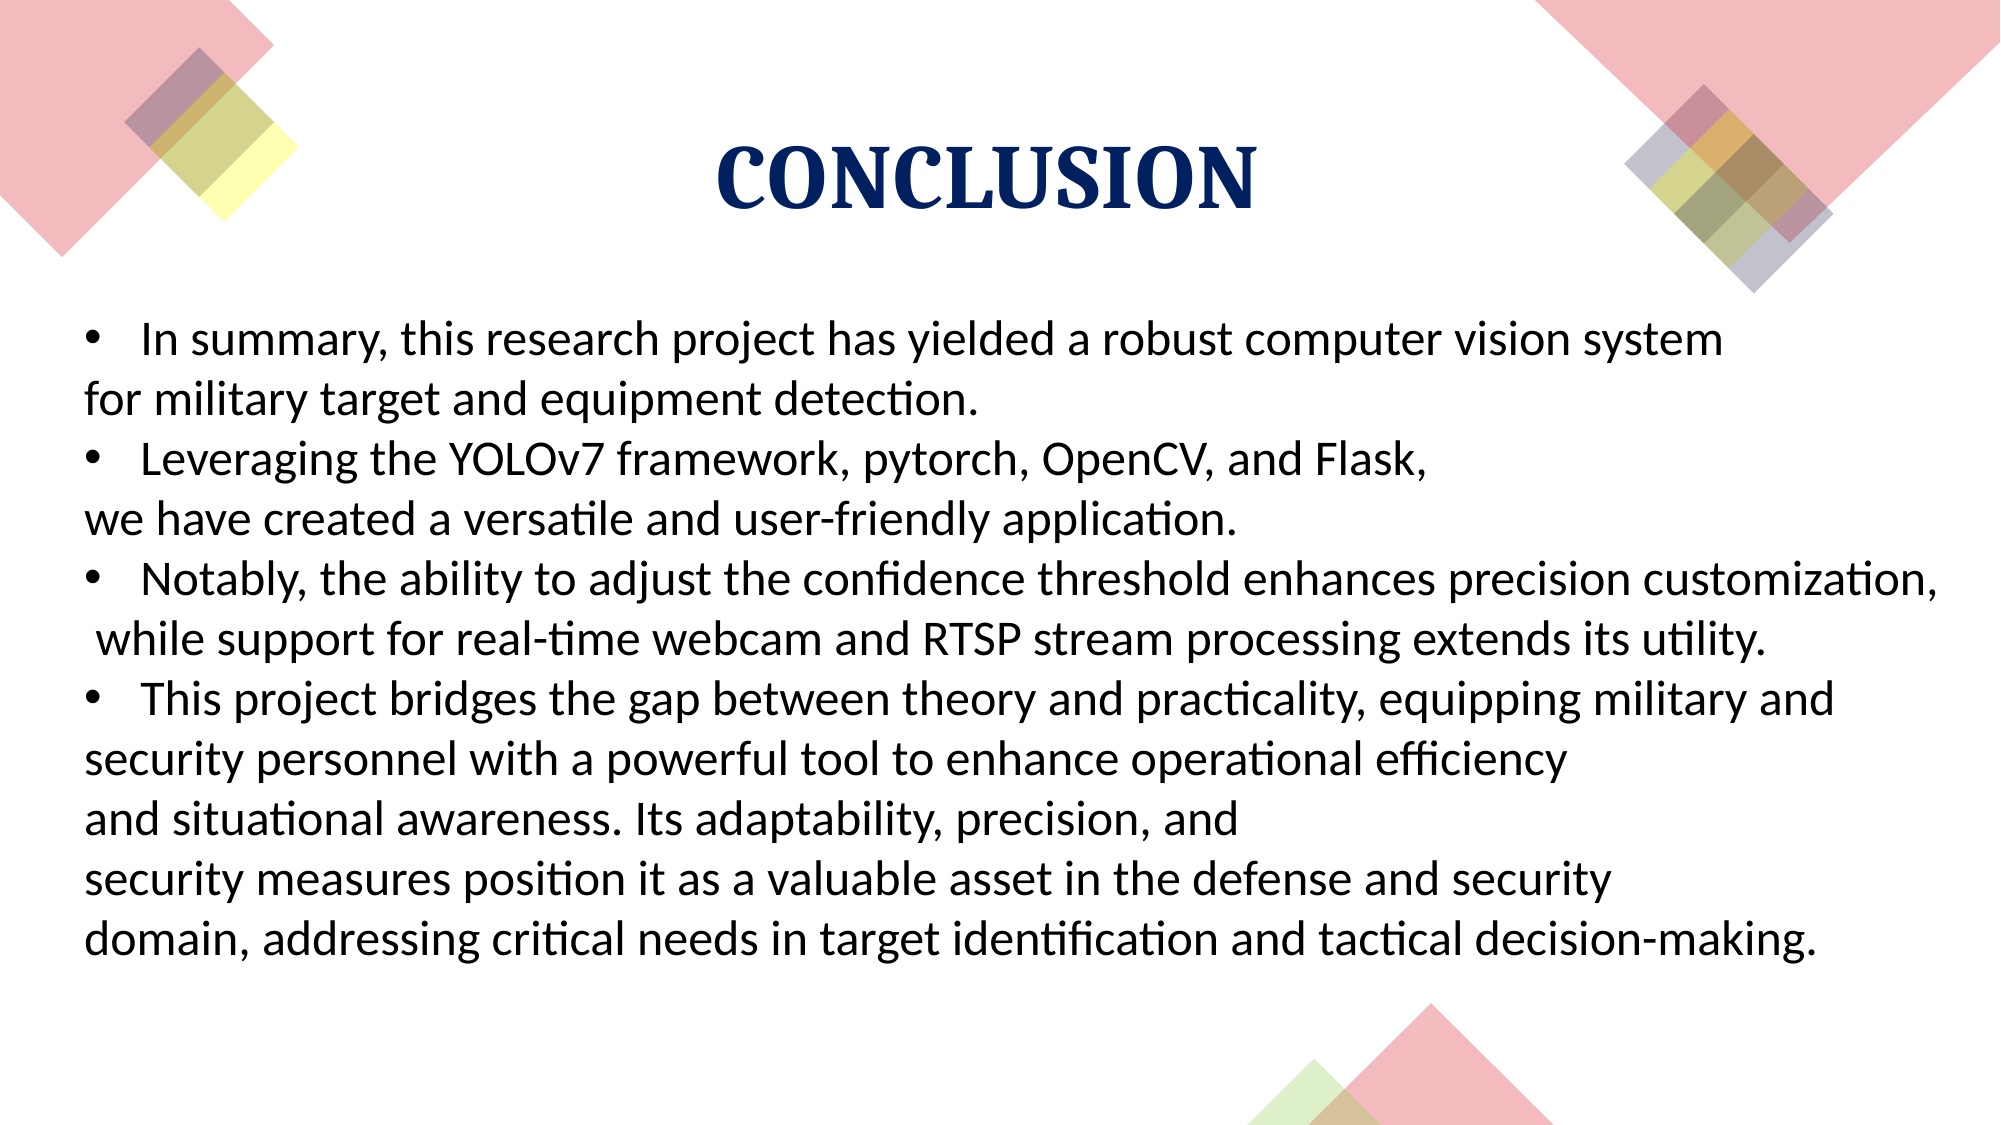

#

CONCLUSION

In summary, this research project has yielded a robust computer vision system
for military target and equipment detection.
Leveraging the YOLOv7 framework, pytorch, OpenCV, and Flask,
we have created a versatile and user-friendly application.
Notably, the ability to adjust the confidence threshold enhances precision customization,
 while support for real-time webcam and RTSP stream processing extends its utility.
This project bridges the gap between theory and practicality, equipping military and
security personnel with a powerful tool to enhance operational efficiency
and situational awareness. Its adaptability, precision, and
security measures position it as a valuable asset in the defense and security
domain, addressing critical needs in target identification and tactical decision-making.